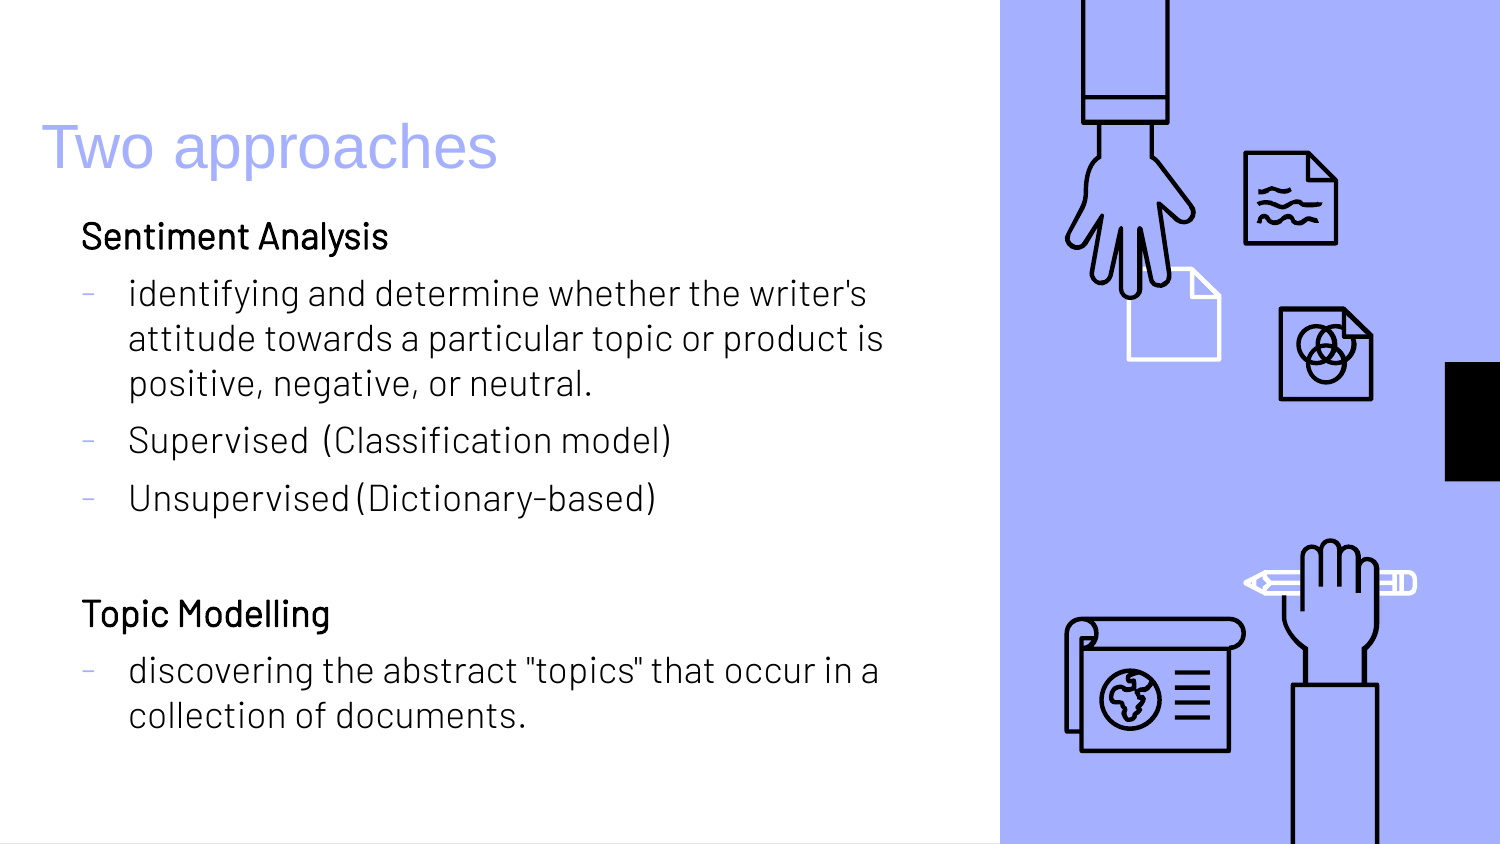

# Two approaches
Sentiment Analysis
identifying and determine whether the writer's attitude towards a particular topic or product is positive, negative, or neutral.
Supervised  (Classification model)
Unsupervised (Dictionary-based)

Topic Modelling
discovering the abstract "topics" that occur in a collection of documents.

6